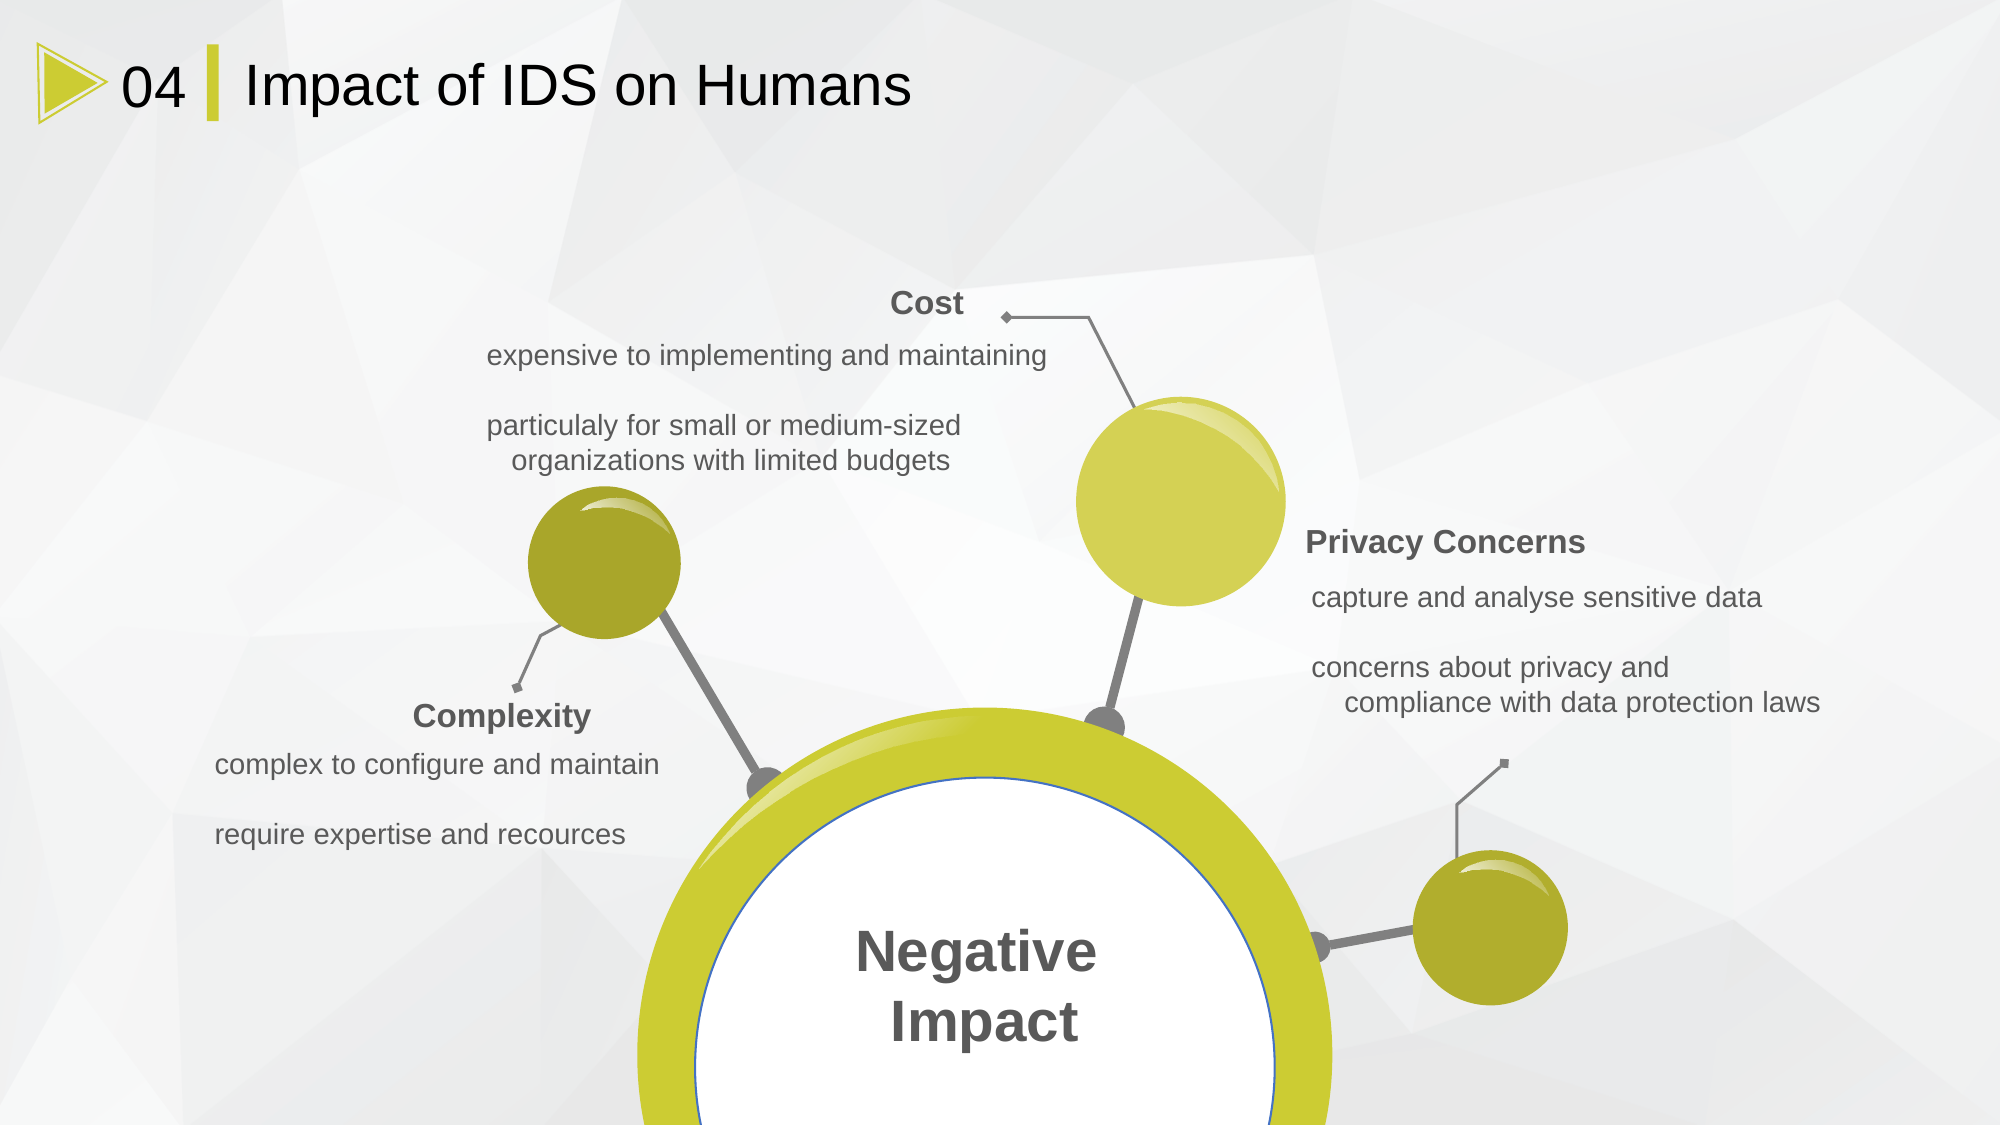

Impact of IDS on Humans
04

Cost

expensive to implementing and maintaining

particulaly for small or medium-sized
   organizations with limited budgets

Privacy Concerns
capture and analyse sensitive data

concerns about privacy and
    compliance with data protection laws

Complexity

complex to configure and maintain

require expertise and recources

Negative
Impact